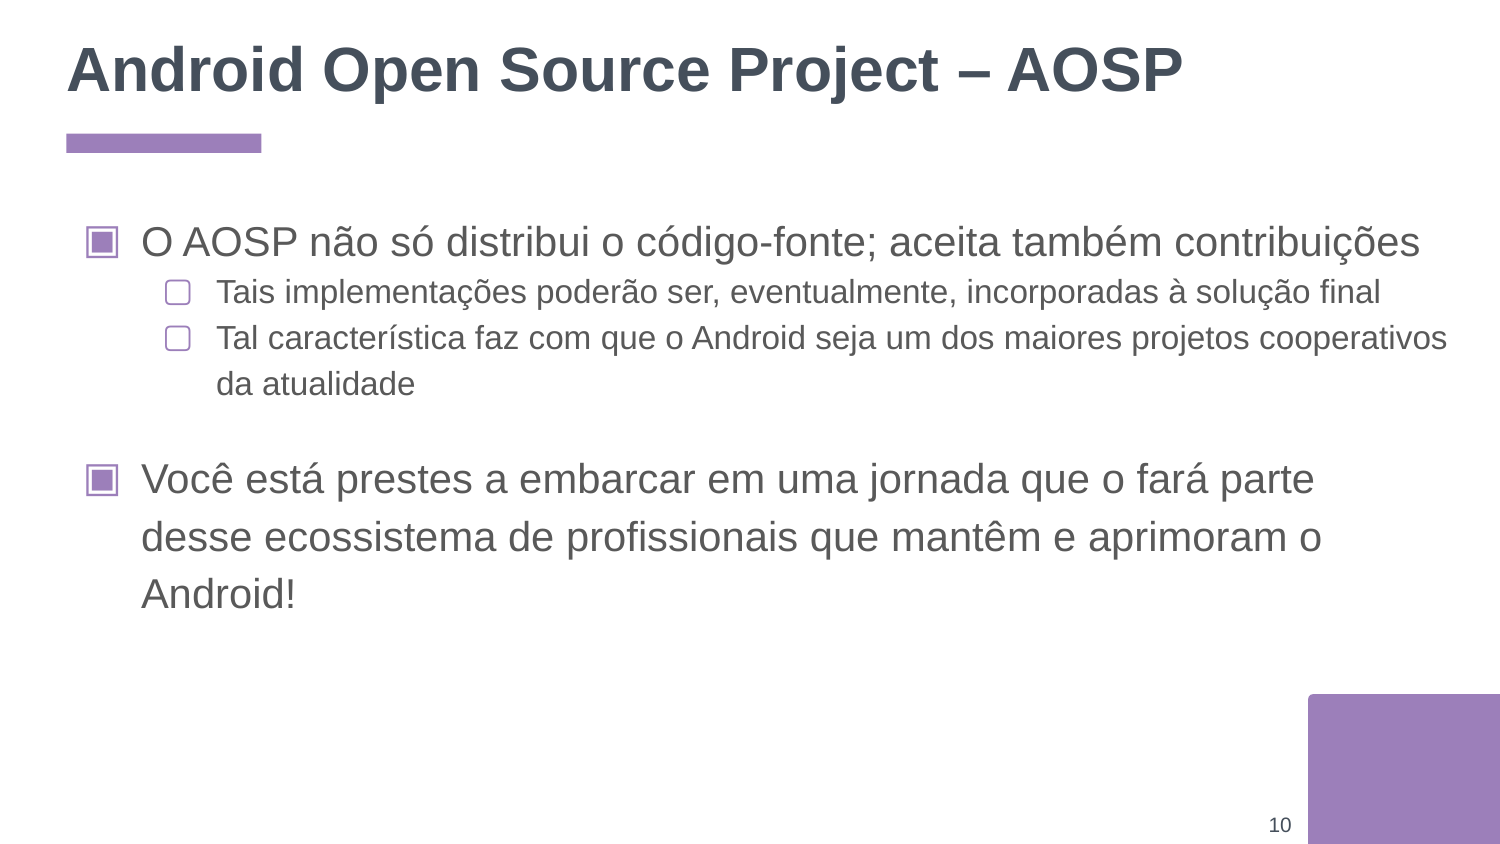

# Android Open Source Project – AOSP
O AOSP não só distribui o código-fonte; aceita também contribuições
Tais implementações poderão ser, eventualmente, incorporadas à solução final
Tal característica faz com que o Android seja um dos maiores projetos cooperativos da atualidade
Você está prestes a embarcar em uma jornada que o fará parte desse ecossistema de profissionais que mantêm e aprimoram o Android!
10